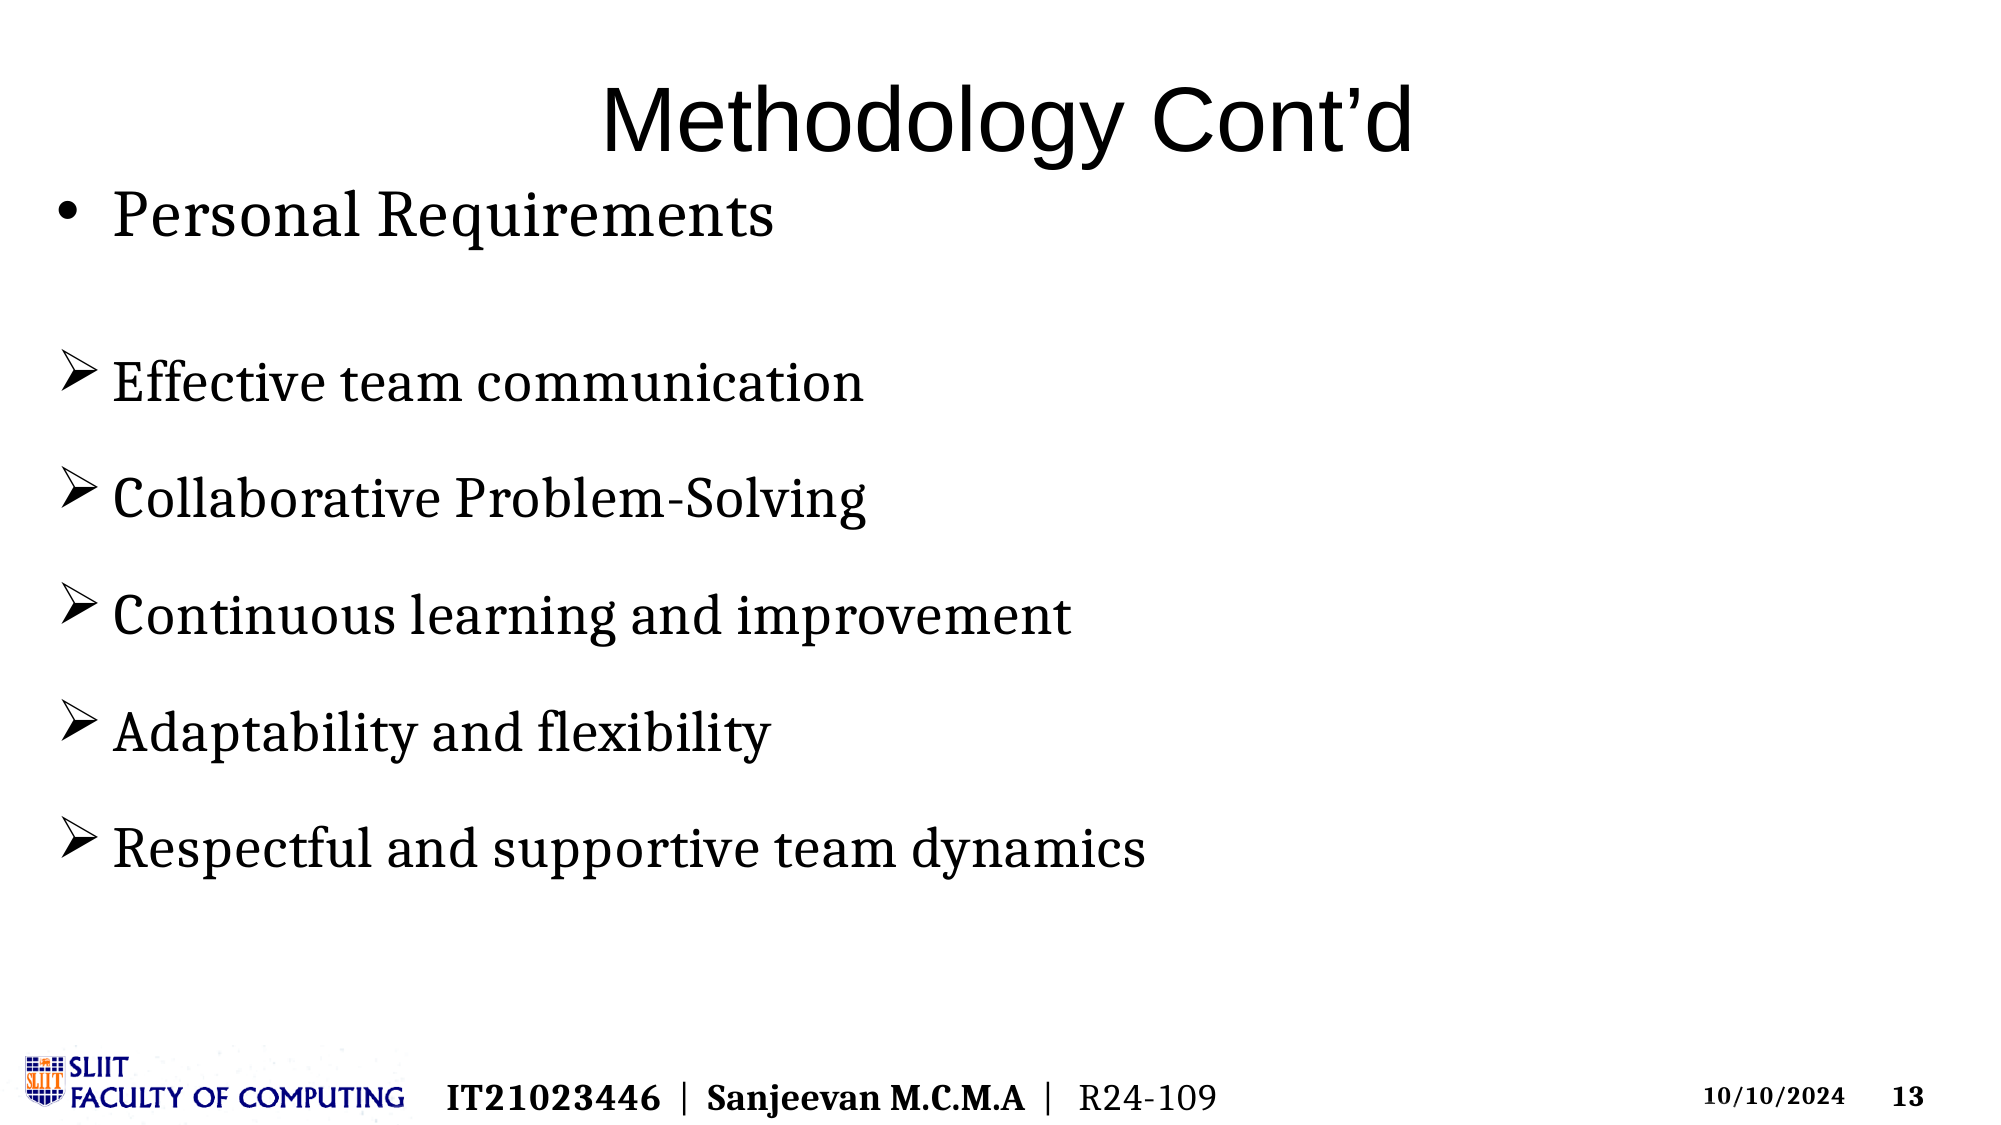

# Methodology Cont’d
Personal Requirements

Effective team communication
Collaborative Problem-Solving
Continuous learning and improvement
Adaptability and flexibility
Respectful and supportive team dynamics

IT21023446  |  Sanjeevan M.C.M.A  |   R24-109